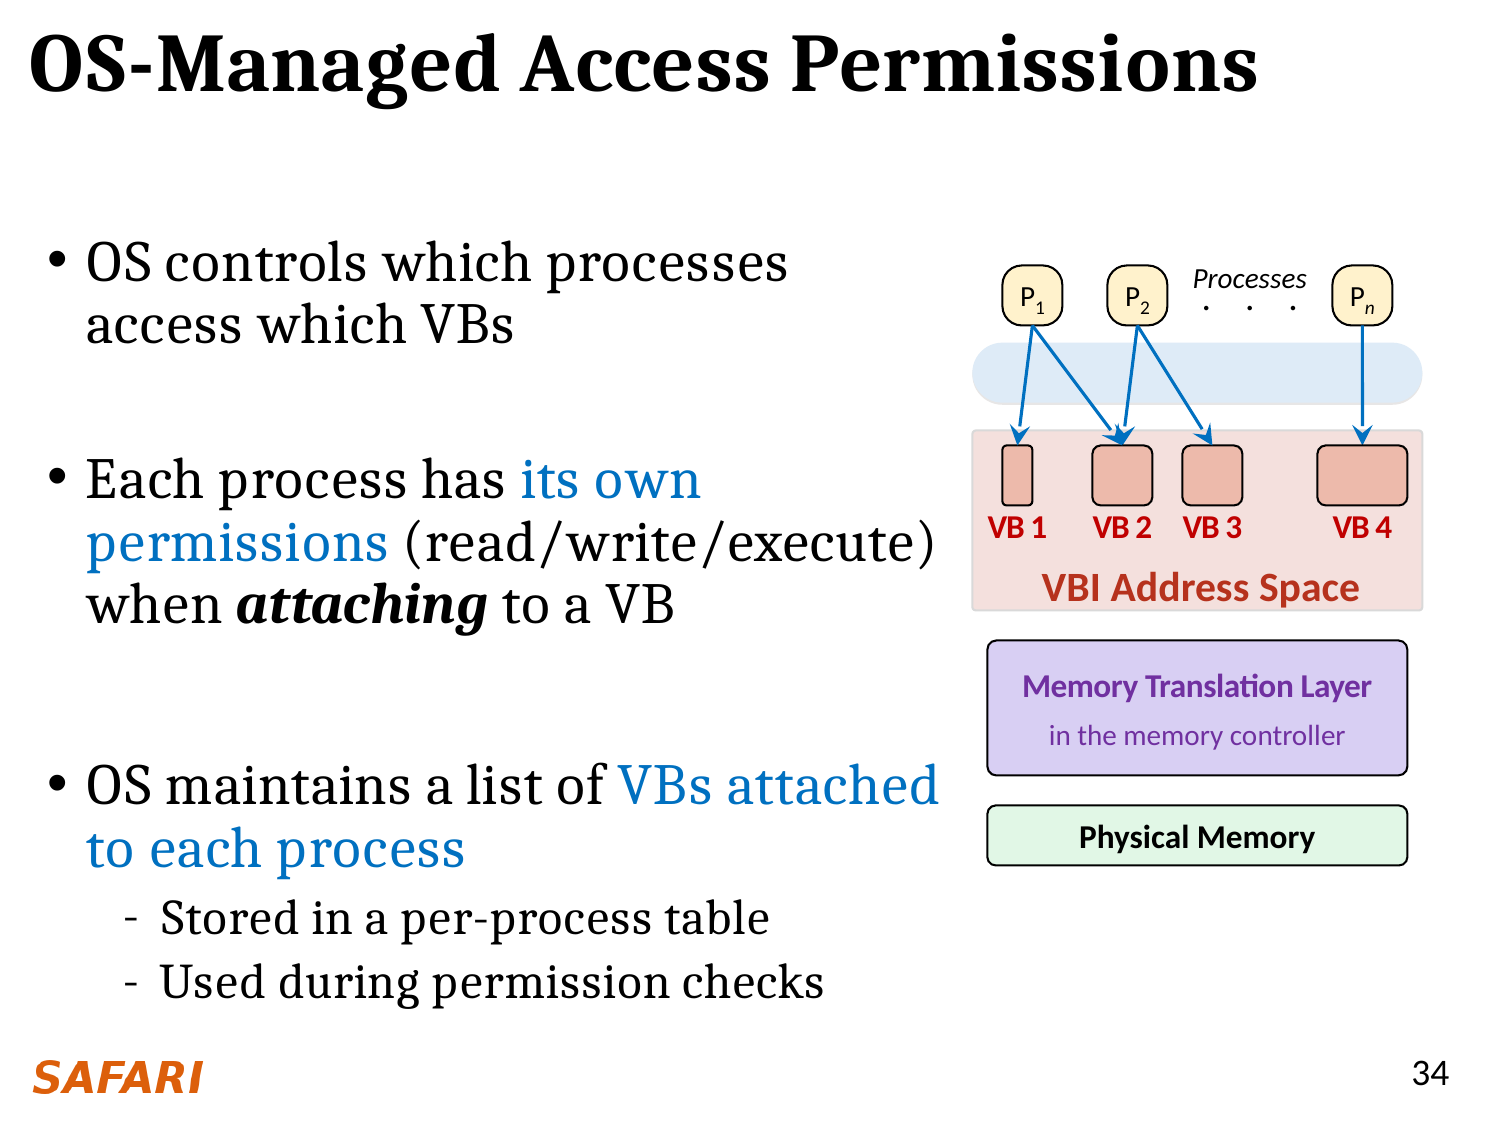

# OS-Managed Access Permissions

OS controls which processes
access which VBs

Each process has its own permissions (read/write/execute) when attaching to a VB

OS maintains a list of VBs attached
to each process
Stored in a per-process table
Used during permission checks

Processes
P1
P2
.    .    .
Pn

VBI Address Space

VB 1

VB 2

VB 3

VB 4
Memory Translation Layer
in the memory controller
Physical Memory
34